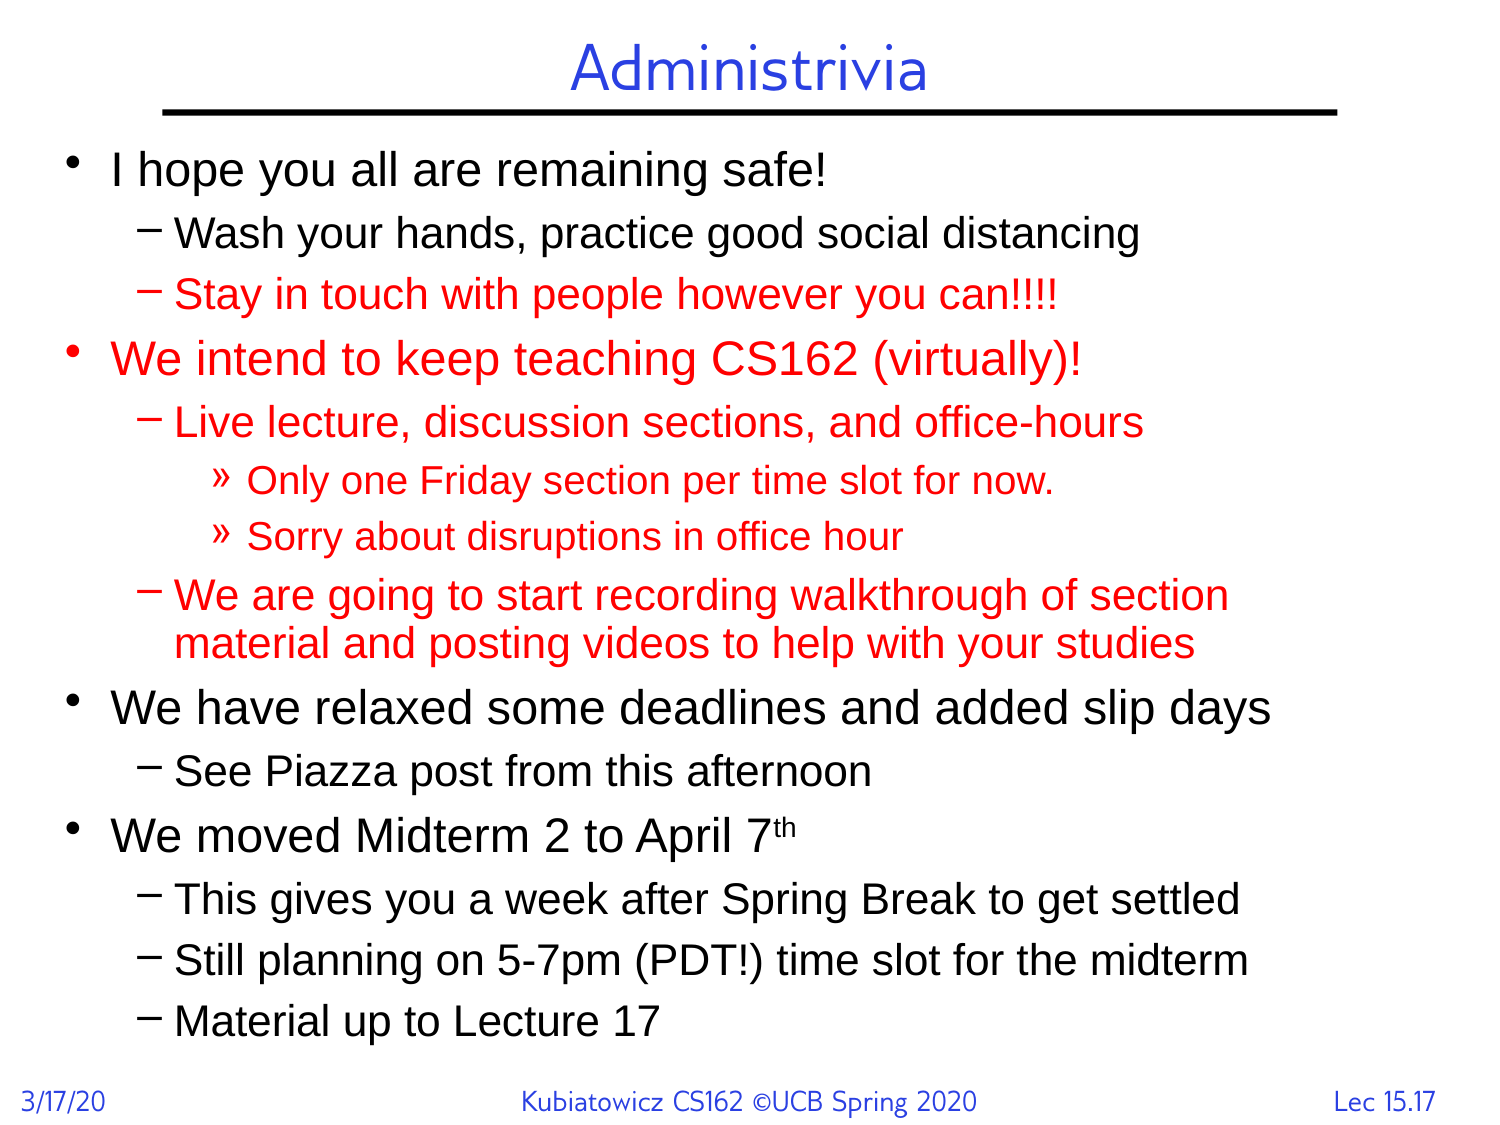

# Administrivia
I hope you all are remaining safe!
Wash your hands, practice good social distancing
Stay in touch with people however you can!!!!
We intend to keep teaching CS162 (virtually)!
Live lecture, discussion sections, and office-hours
Only one Friday section per time slot for now.
Sorry about disruptions in office hour
We are going to start recording walkthrough of section material and posting videos to help with your studies
We have relaxed some deadlines and added slip days
See Piazza post from this afternoon
We moved Midterm 2 to April 7th
This gives you a week after Spring Break to get settled
Still planning on 5-7pm (PDT!) time slot for the midterm
Material up to Lecture 17